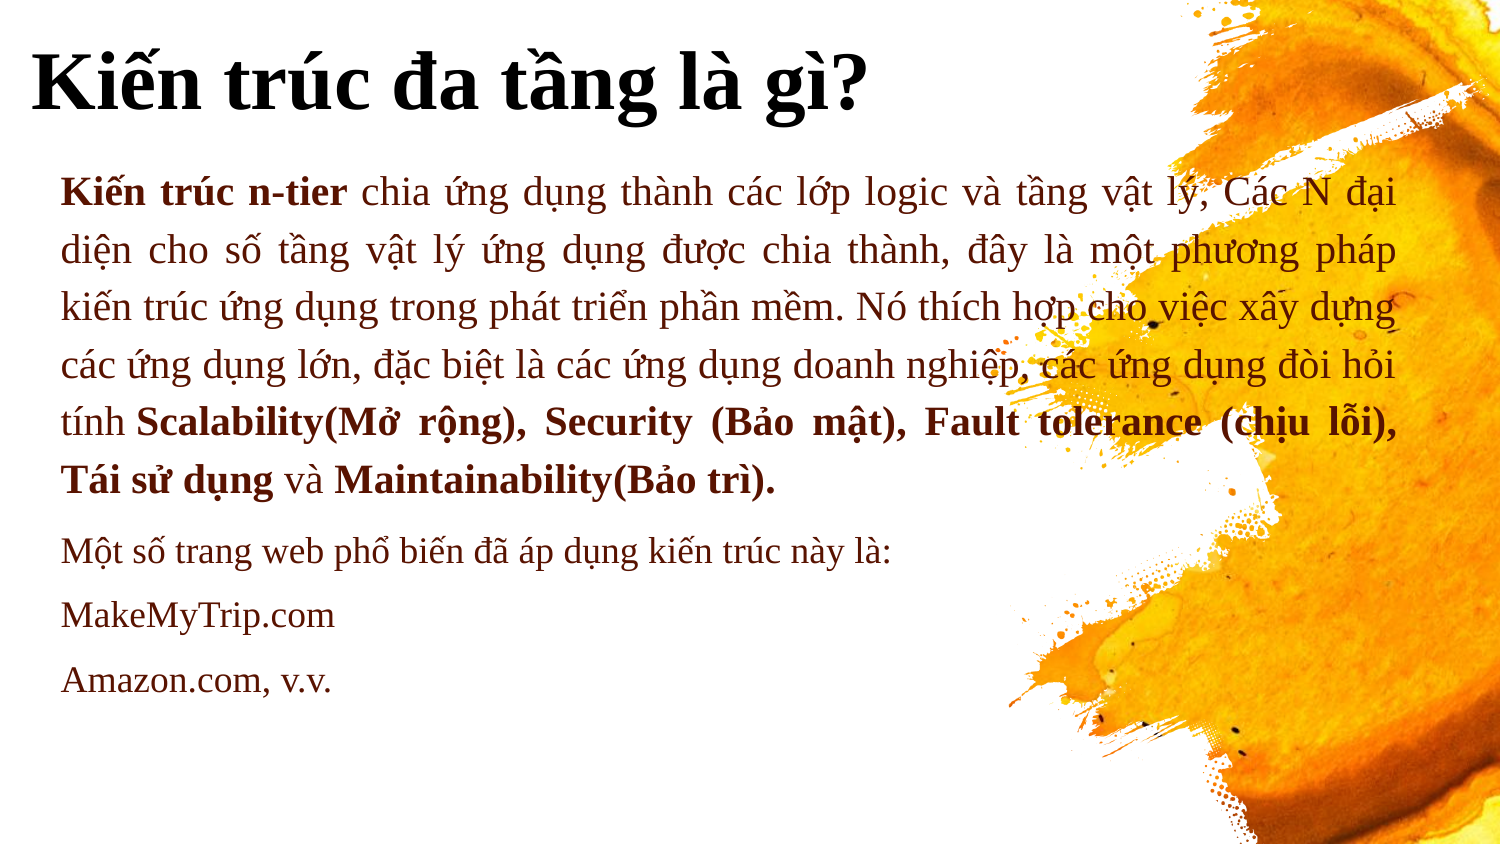

# Kiến trúc đa tầng là gì?
Kiến trúc n-tier chia ứng dụng thành các lớp logic và tầng vật lý, Các N đại diện cho số tầng vật lý ứng dụng được chia thành, đây là một phương pháp kiến trúc ứng dụng trong phát triển phần mềm. Nó thích hợp cho việc xây dựng các ứng dụng lớn, đặc biệt là các ứng dụng doanh nghiệp, các ứng dụng đòi hỏi tính Scalability(Mở rộng), Security (Bảo mật), Fault tolerance (chịu lỗi), Tái sử dụng và Maintainability(Bảo trì).
Một số trang web phổ biến đã áp dụng kiến ​​trúc này là:
MakeMyTrip.com
Amazon.com, v.v.